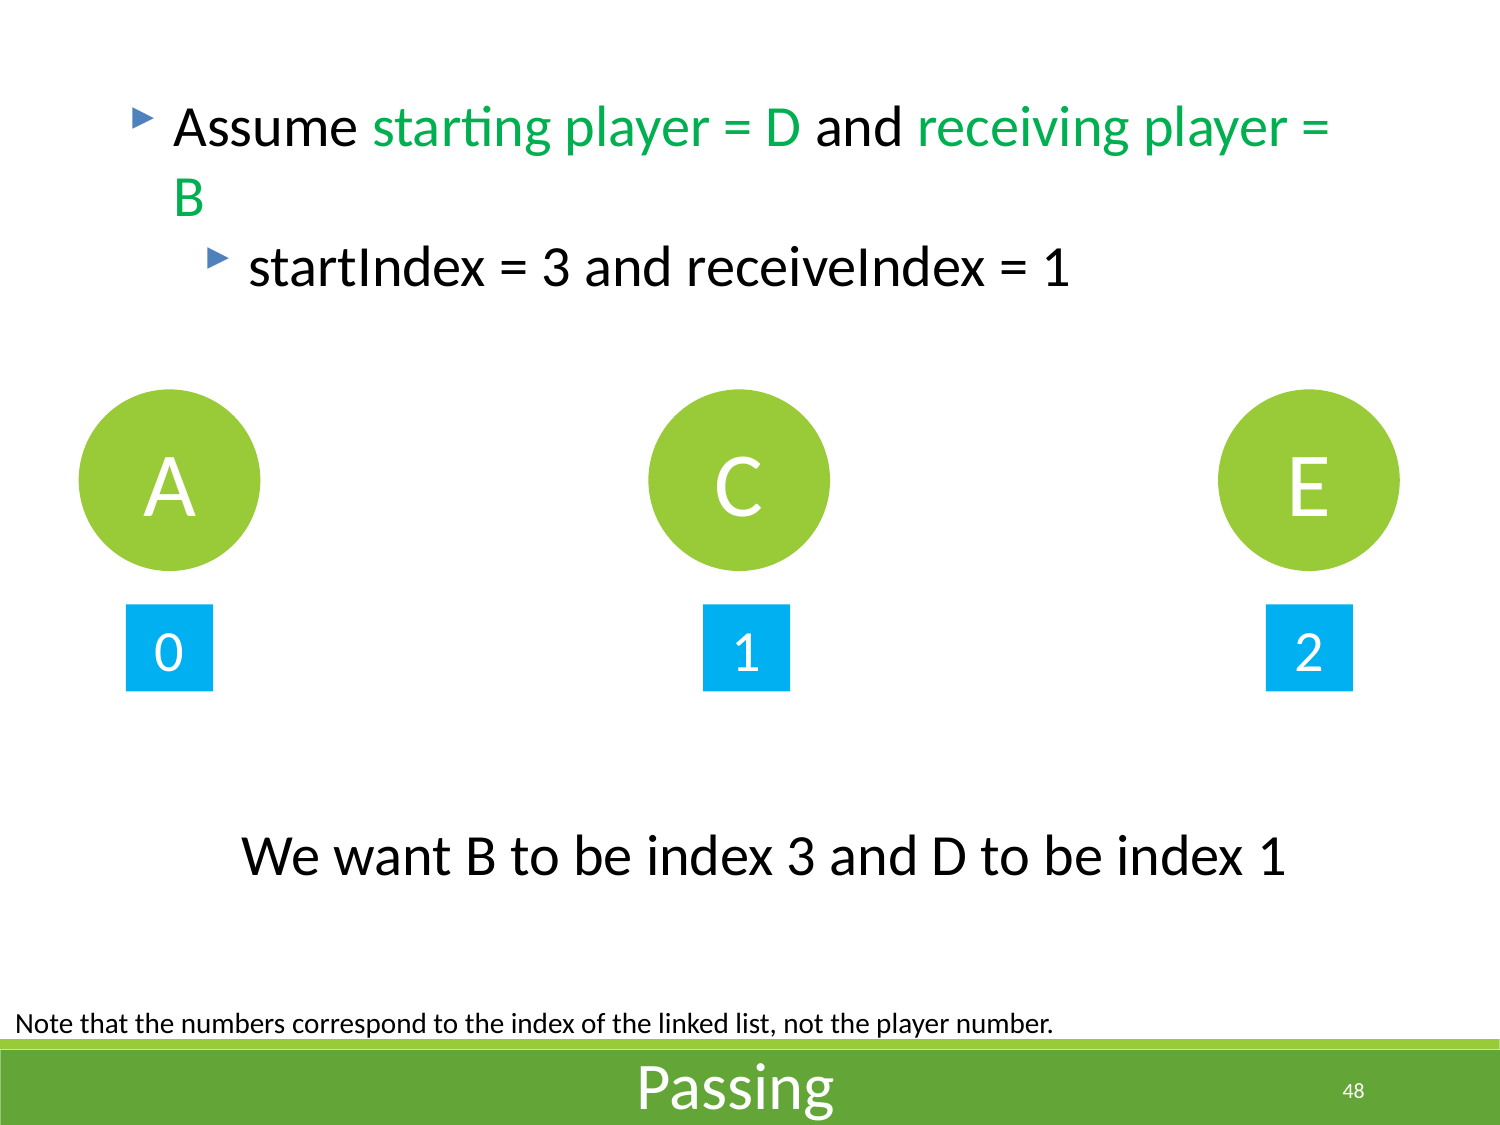

Assume starting player = D and receiving player = B
startIndex = 3 and receiveIndex = 1
E
C
A
2
1
0
We want B to be index 3 and D to be index 1
Note that the numbers correspond to the index of the linked list, not the player number.
Passing
48